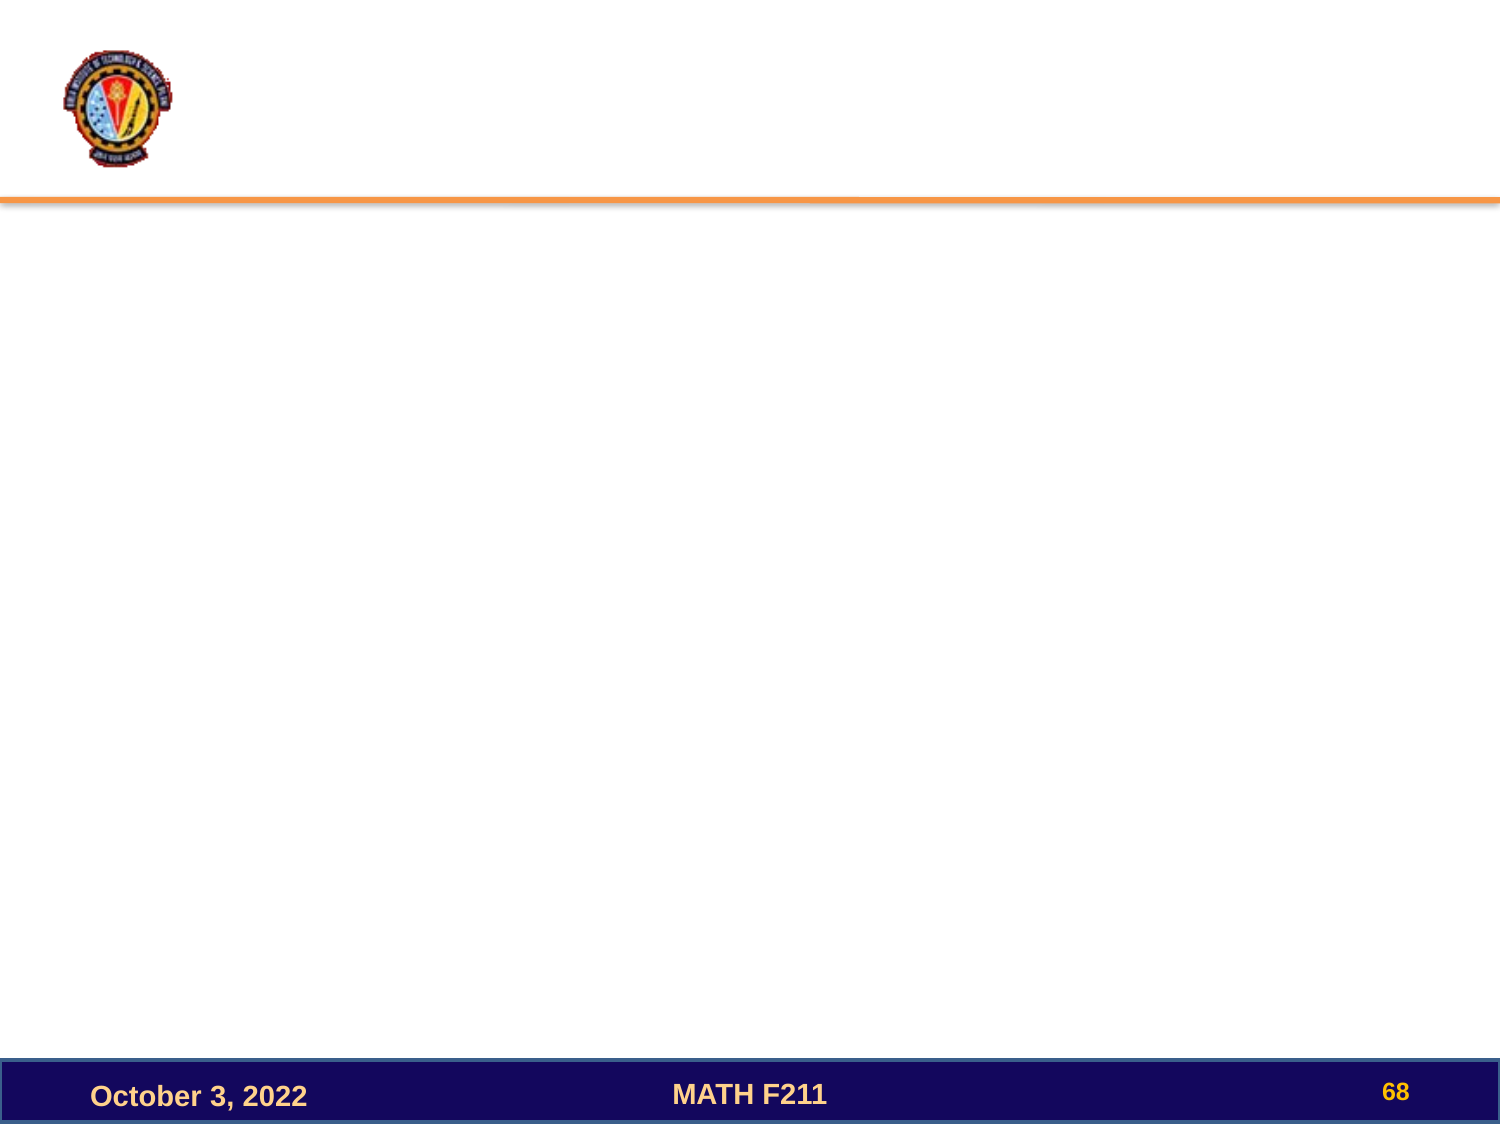

#

68
MATH F211
October 3, 2022